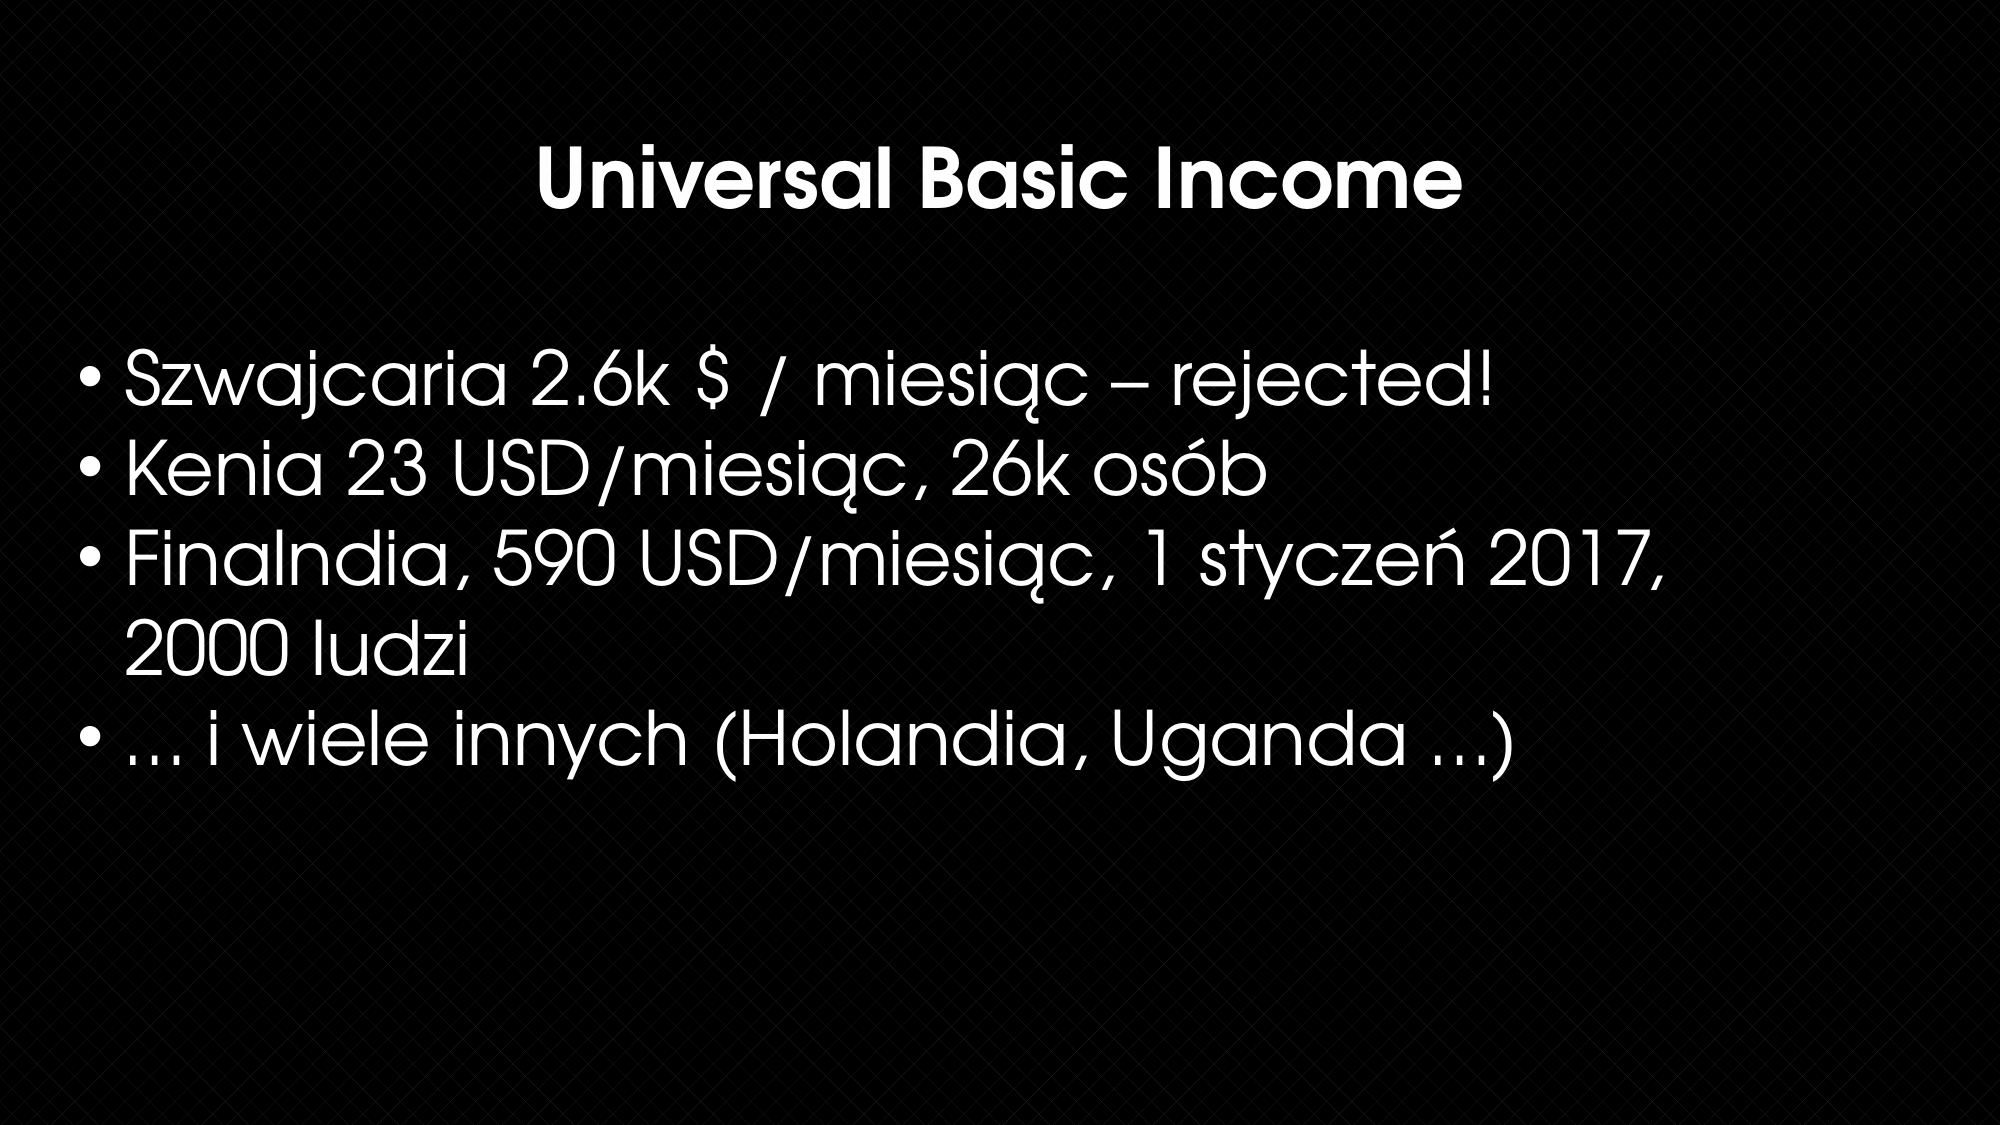

# Universal Basic Income
Szwajcaria 2.6k $ / miesiąc – rejected!
Kenia 23 USD/miesiąc, 26k osób
Finalndia, 590 USD/miesiąc, 1 styczeń 2017, 2000 ludzi
… i wiele innych (Holandia, Uganda …)